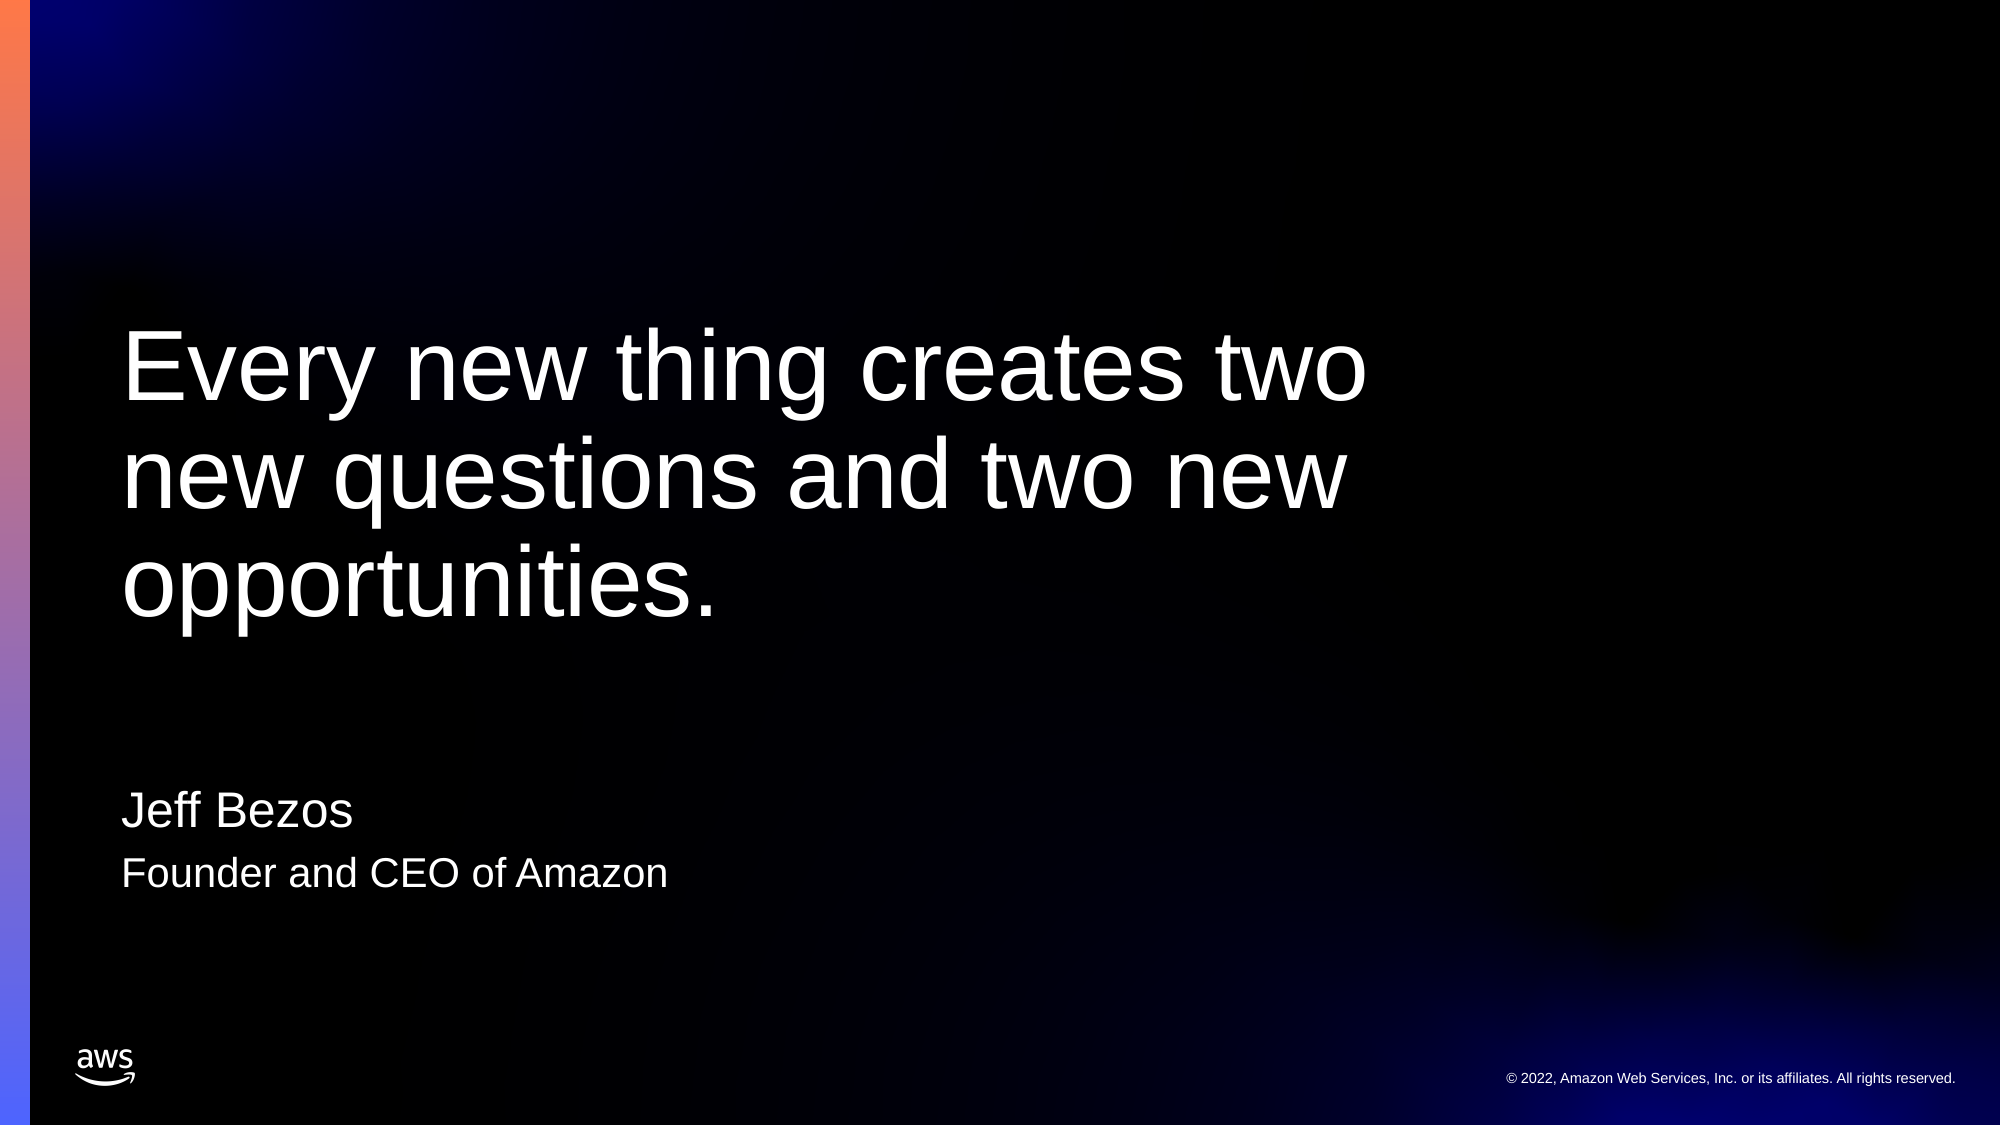

# Every new thing creates two new questions and two new opportunities.

Jeff Bezos
Founder and CEO of Amazon